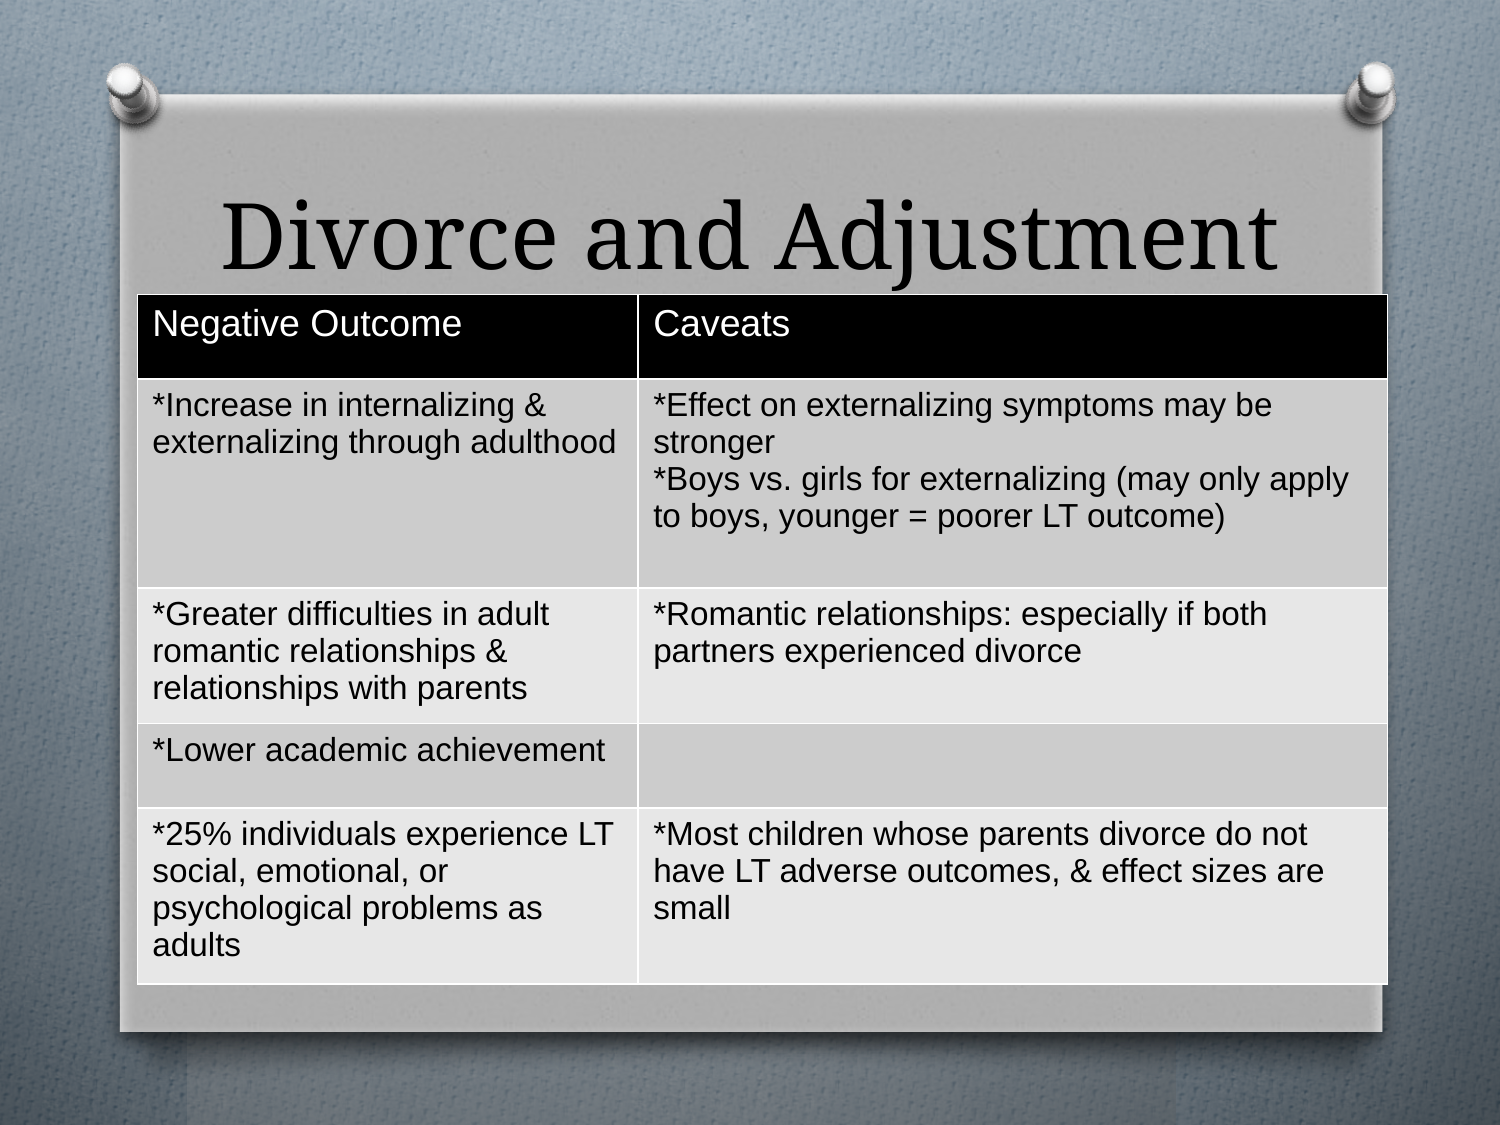

# Divorce and Adjustment
| Negative Outcome | Caveats |
| --- | --- |
| \*Increase in internalizing & externalizing through adulthood | \*Effect on externalizing symptoms may be stronger \*Boys vs. girls for externalizing (may only apply to boys, younger = poorer LT outcome) |
| \*Greater difficulties in adult romantic relationships & relationships with parents | \*Romantic relationships: especially if both partners experienced divorce |
| \*Lower academic achievement |  |
| \*25% individuals experience LT social, emotional, or psychological problems as adults | \*Most children whose parents divorce do not have LT adverse outcomes, & effect sizes are small |